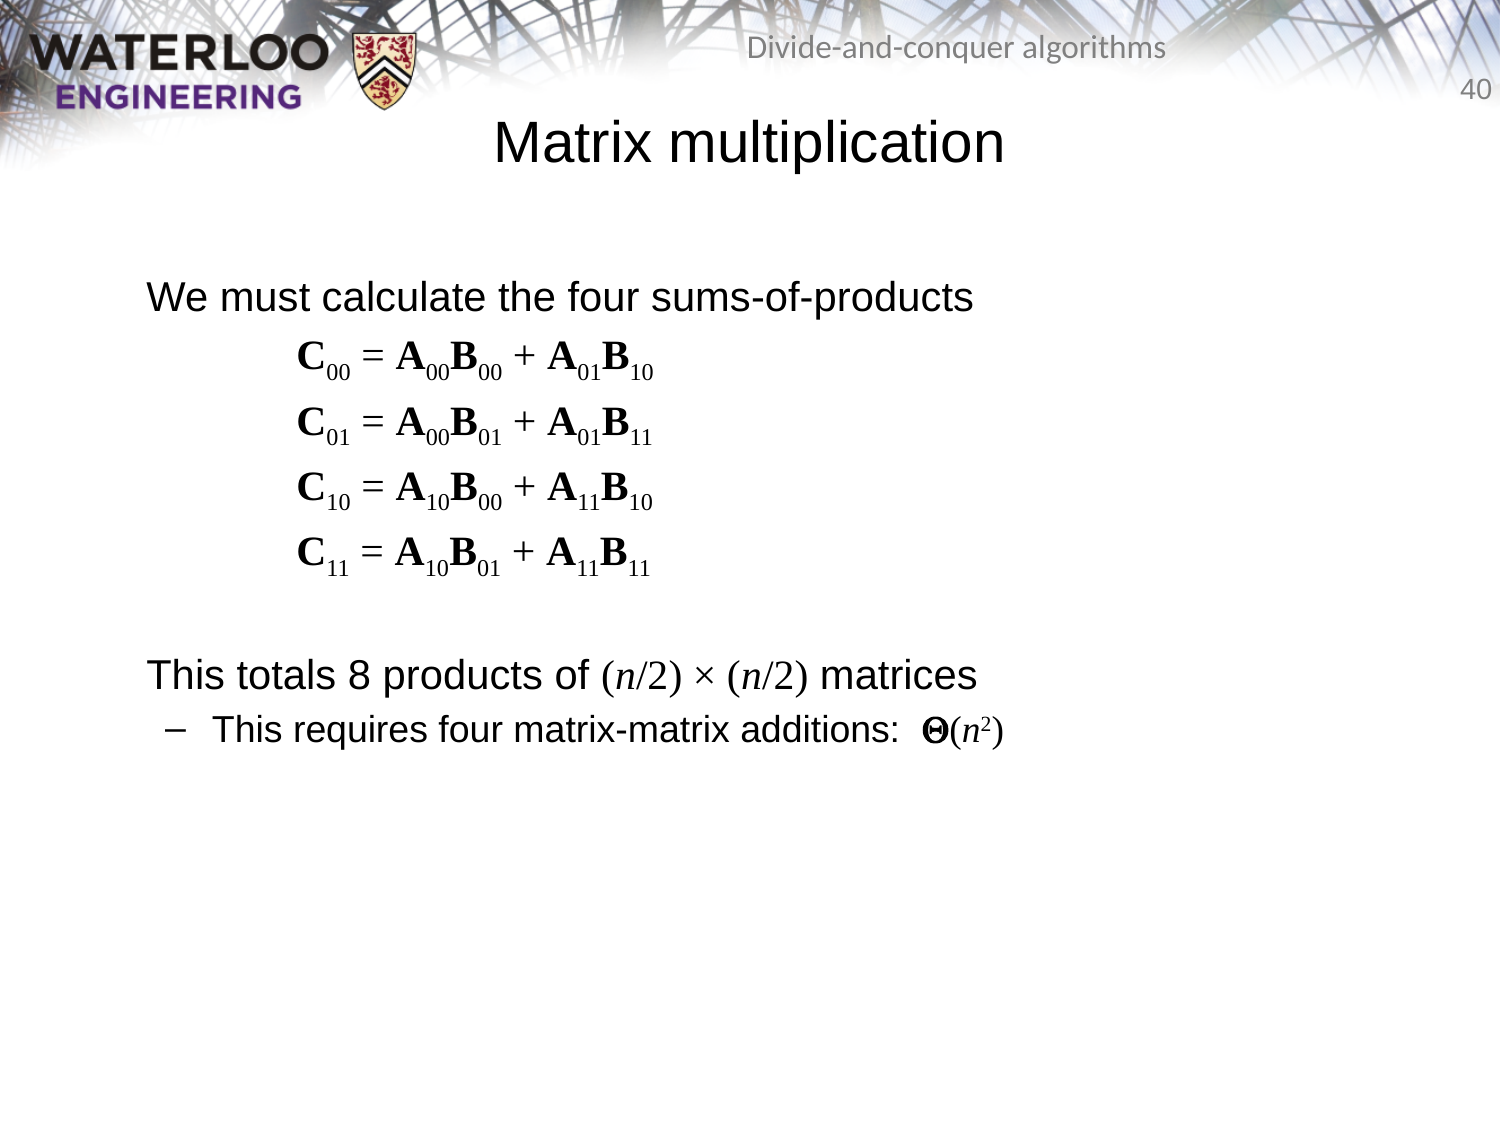

# Matrix multiplication
	We must calculate the four sums-of-products
		C00 = A00B00 + A01B10
		C01 = A00B01 + A01B11
		C10 = A10B00 + A11B10
		C11 = A10B01 + A11B11

	This totals 8 products of (n/2) × (n/2) matrices
This requires four matrix-matrix additions:  Θ(n2)